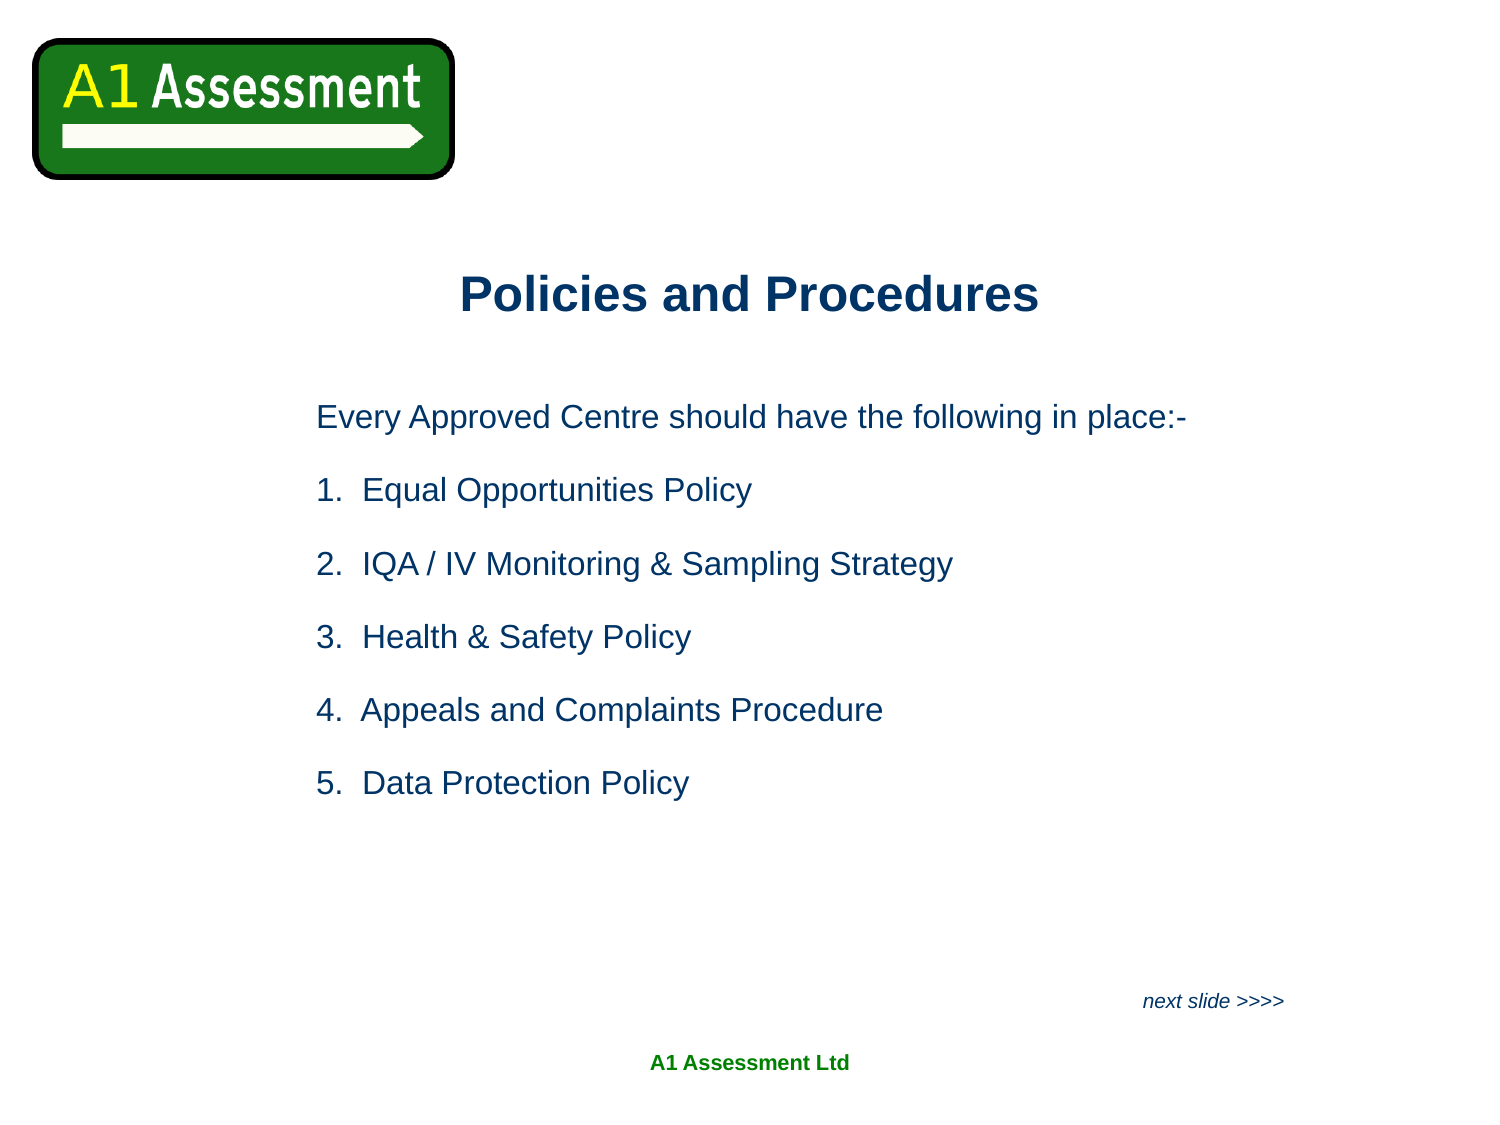

# Policies and Procedures
Every Approved Centre should have the following in place:-
1.  Equal Opportunities Policy
2.  IQA / IV Monitoring & Sampling Strategy
3.  Health & Safety Policy
4.  Appeals and Complaints Procedure
5.  Data Protection Policy

next slide >>>>
A1 Assessment Ltd